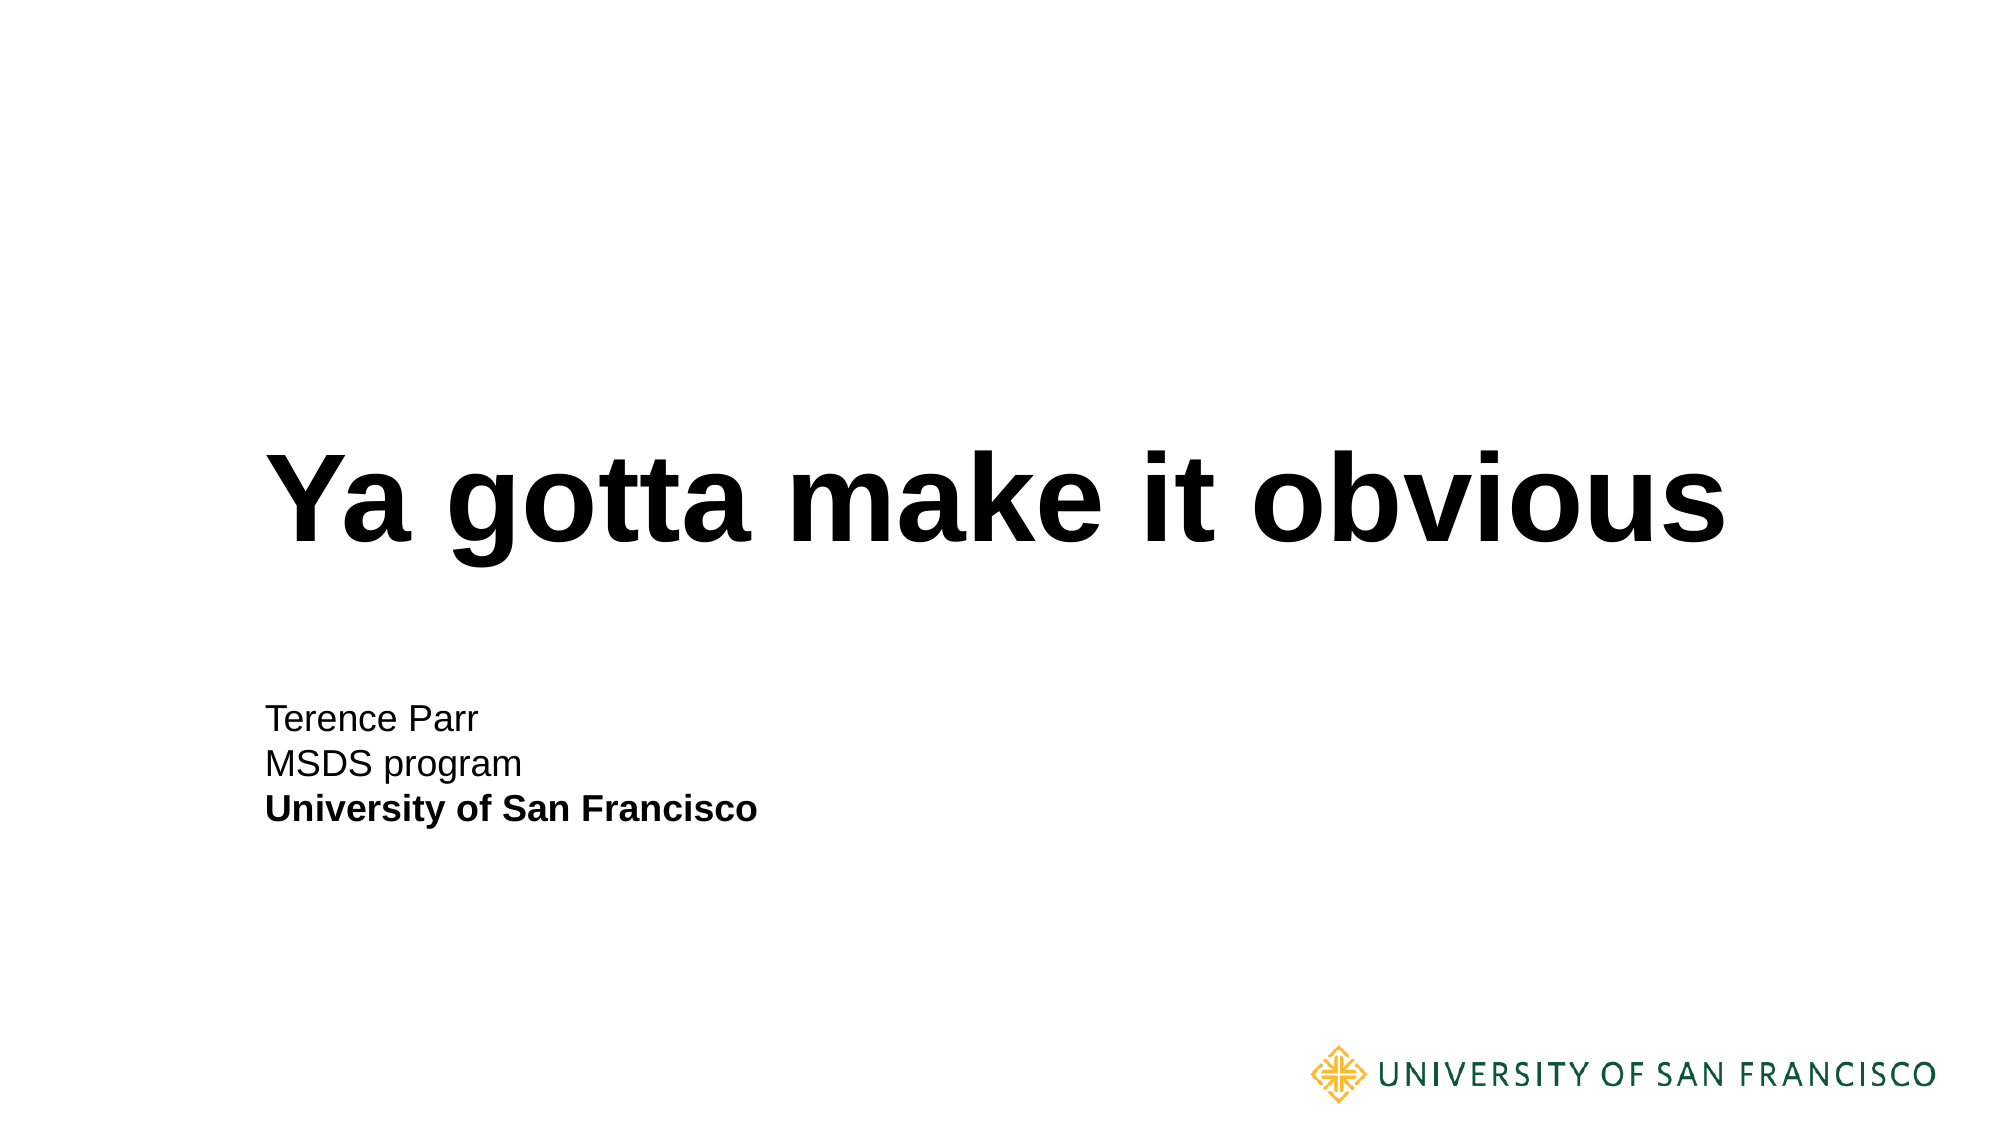

# Ya gotta make it obvious

Terence Parr
MSDS program
University of San Francisco